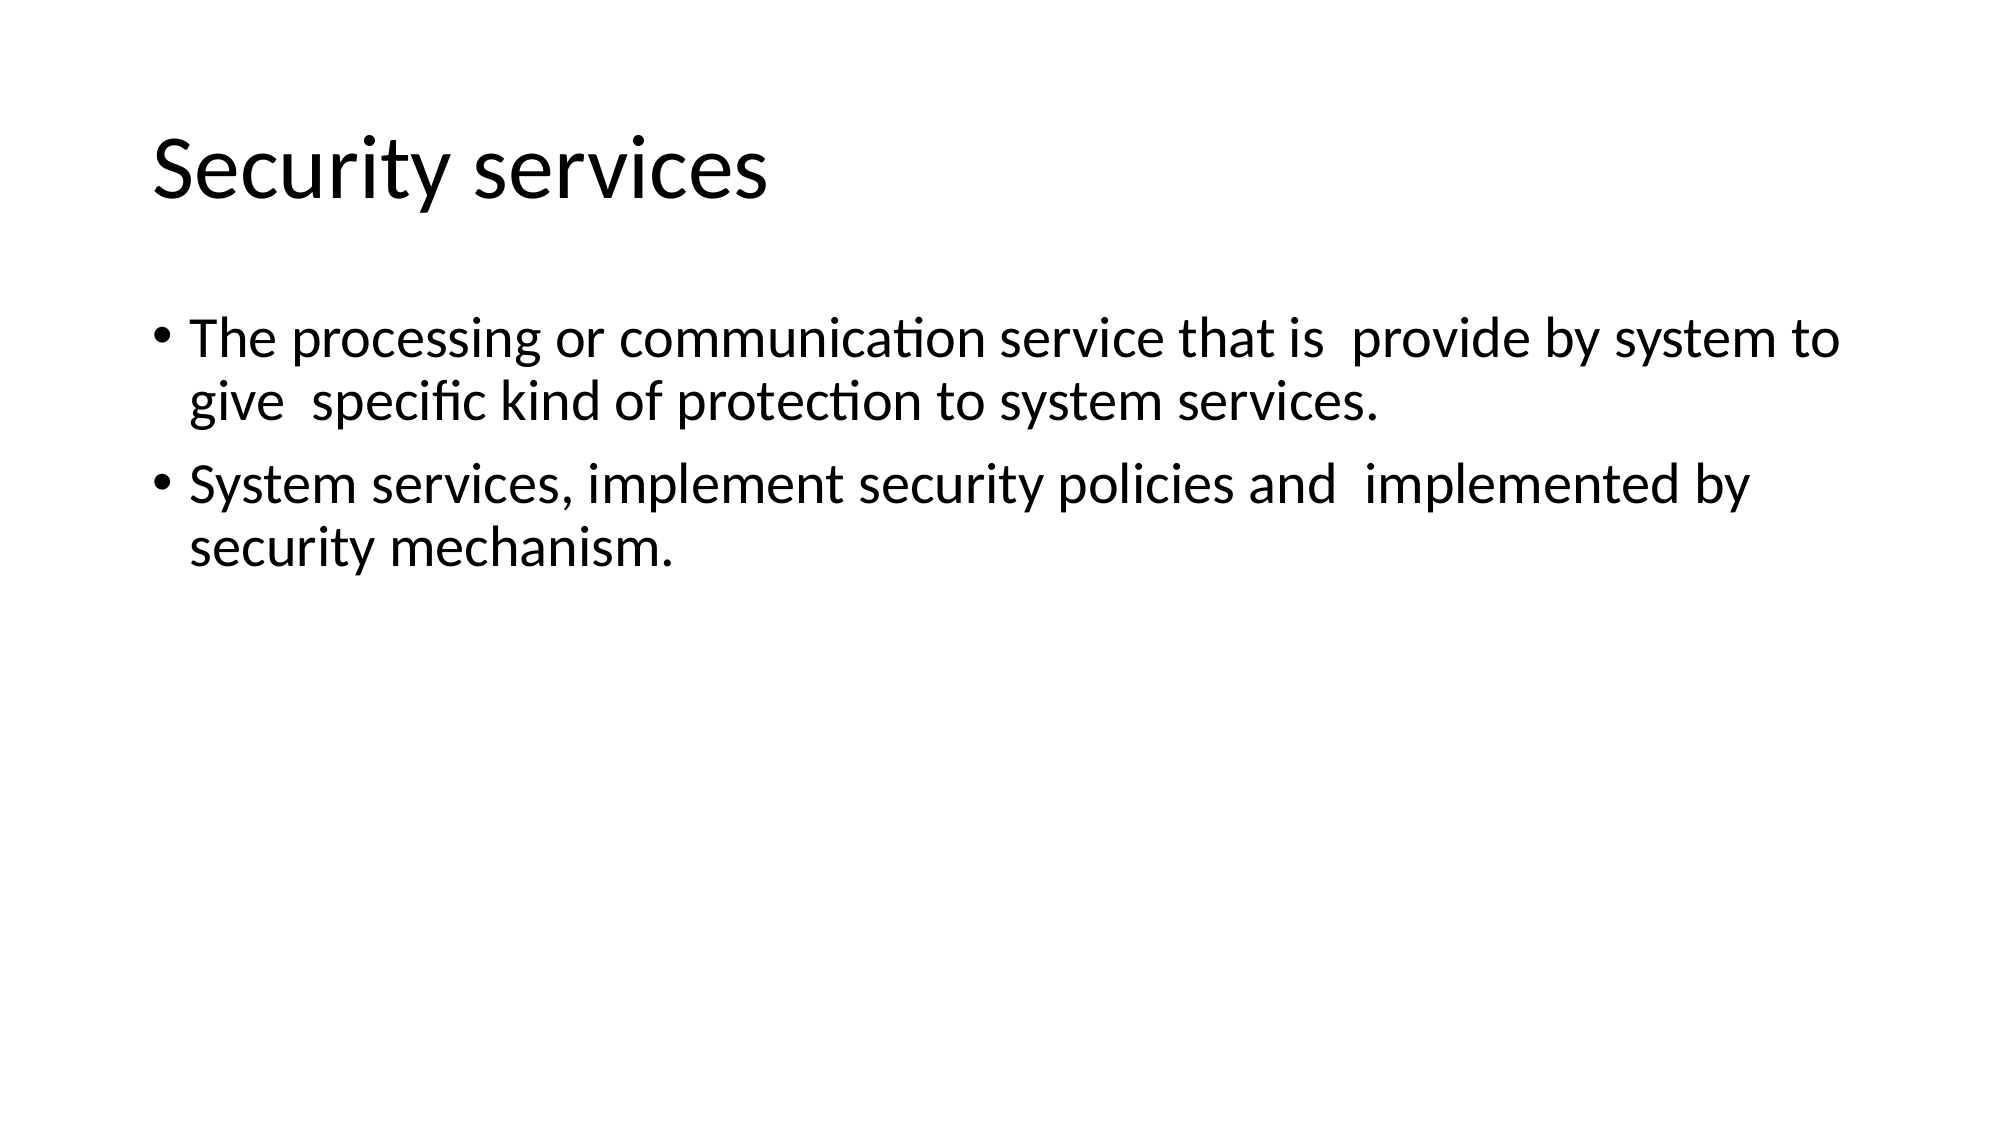

# Security services
The processing or communication service that is  provide by system to give  specific kind of protection to system services.
System services, implement security policies and  implemented by security mechanism.